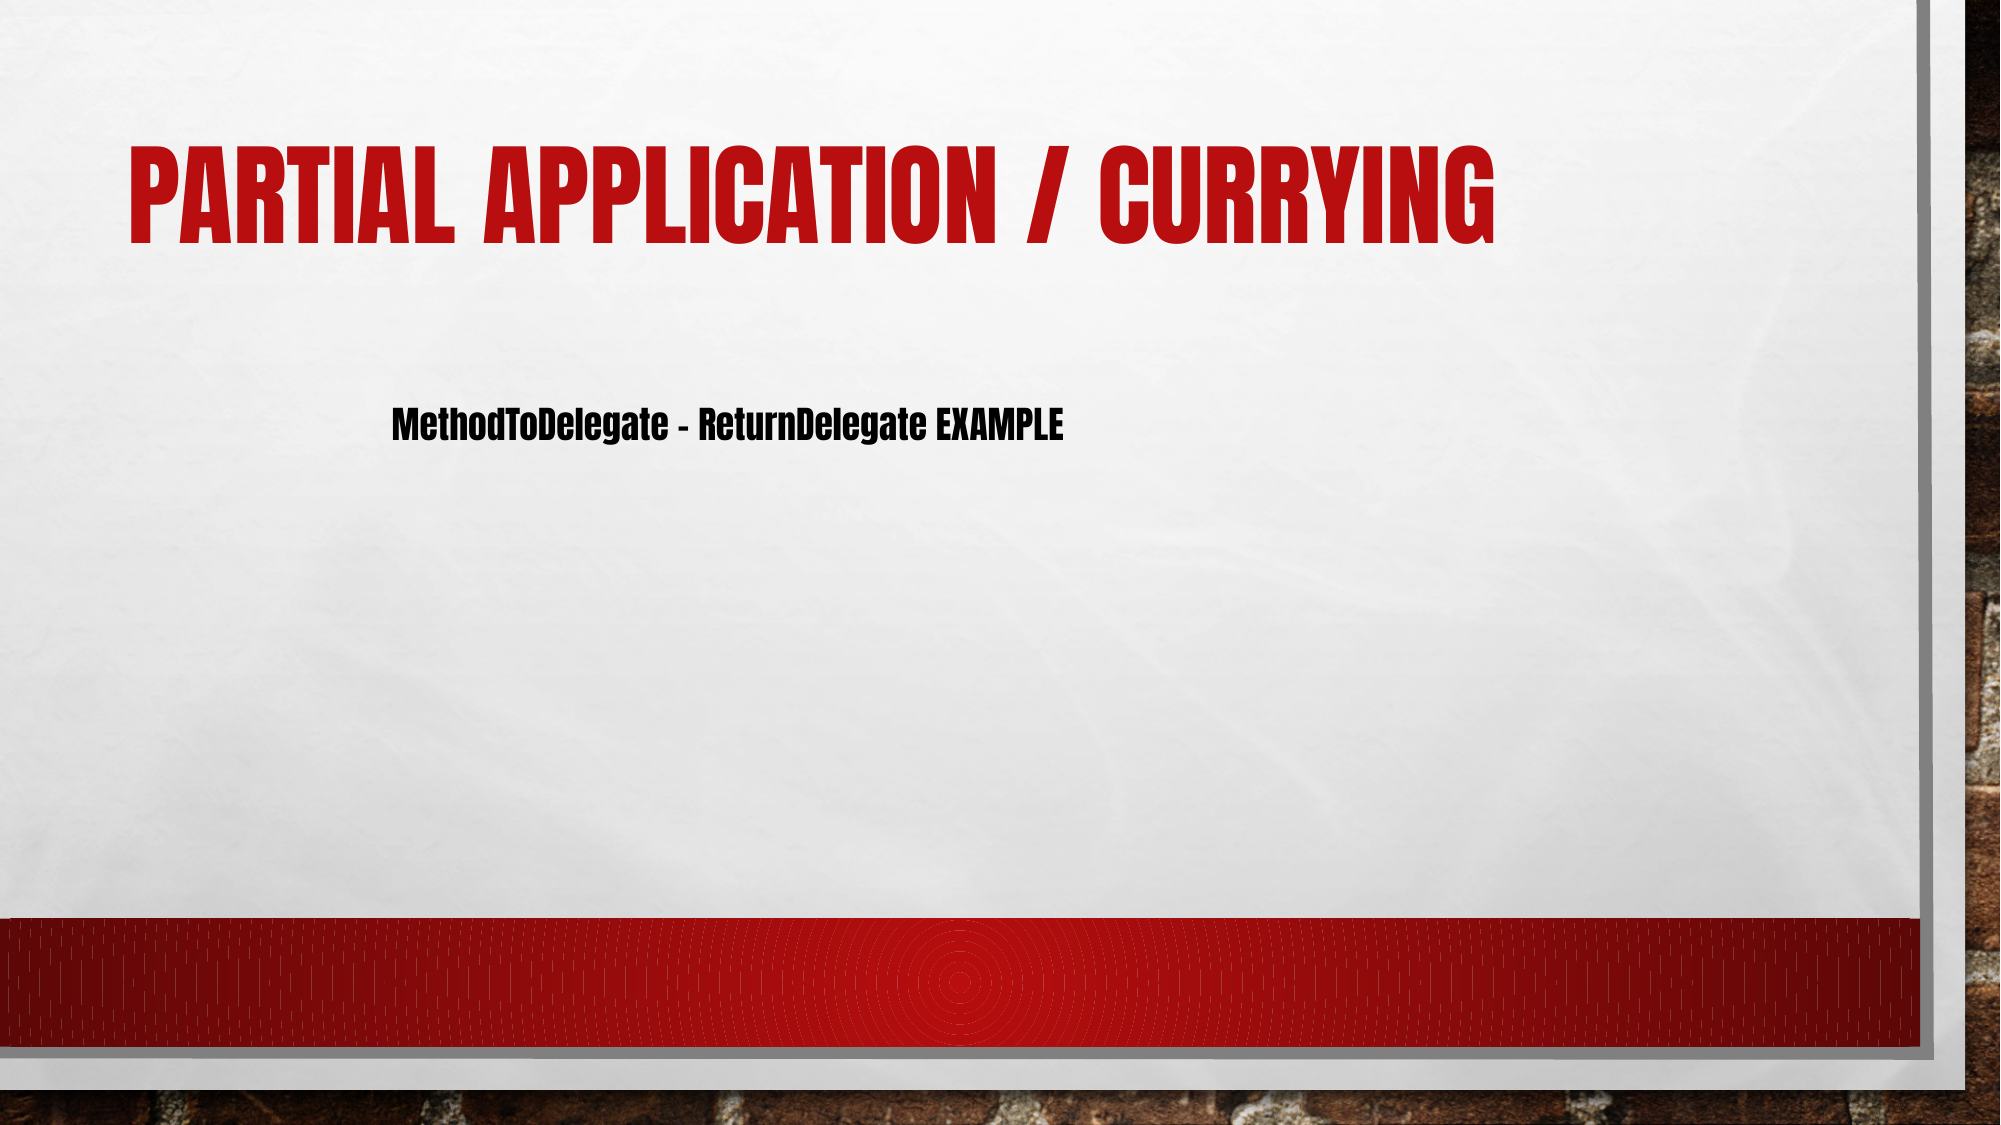

# Partial Application / CURRYING
MethodToDelegate – ReturnDelegate EXAMPLE